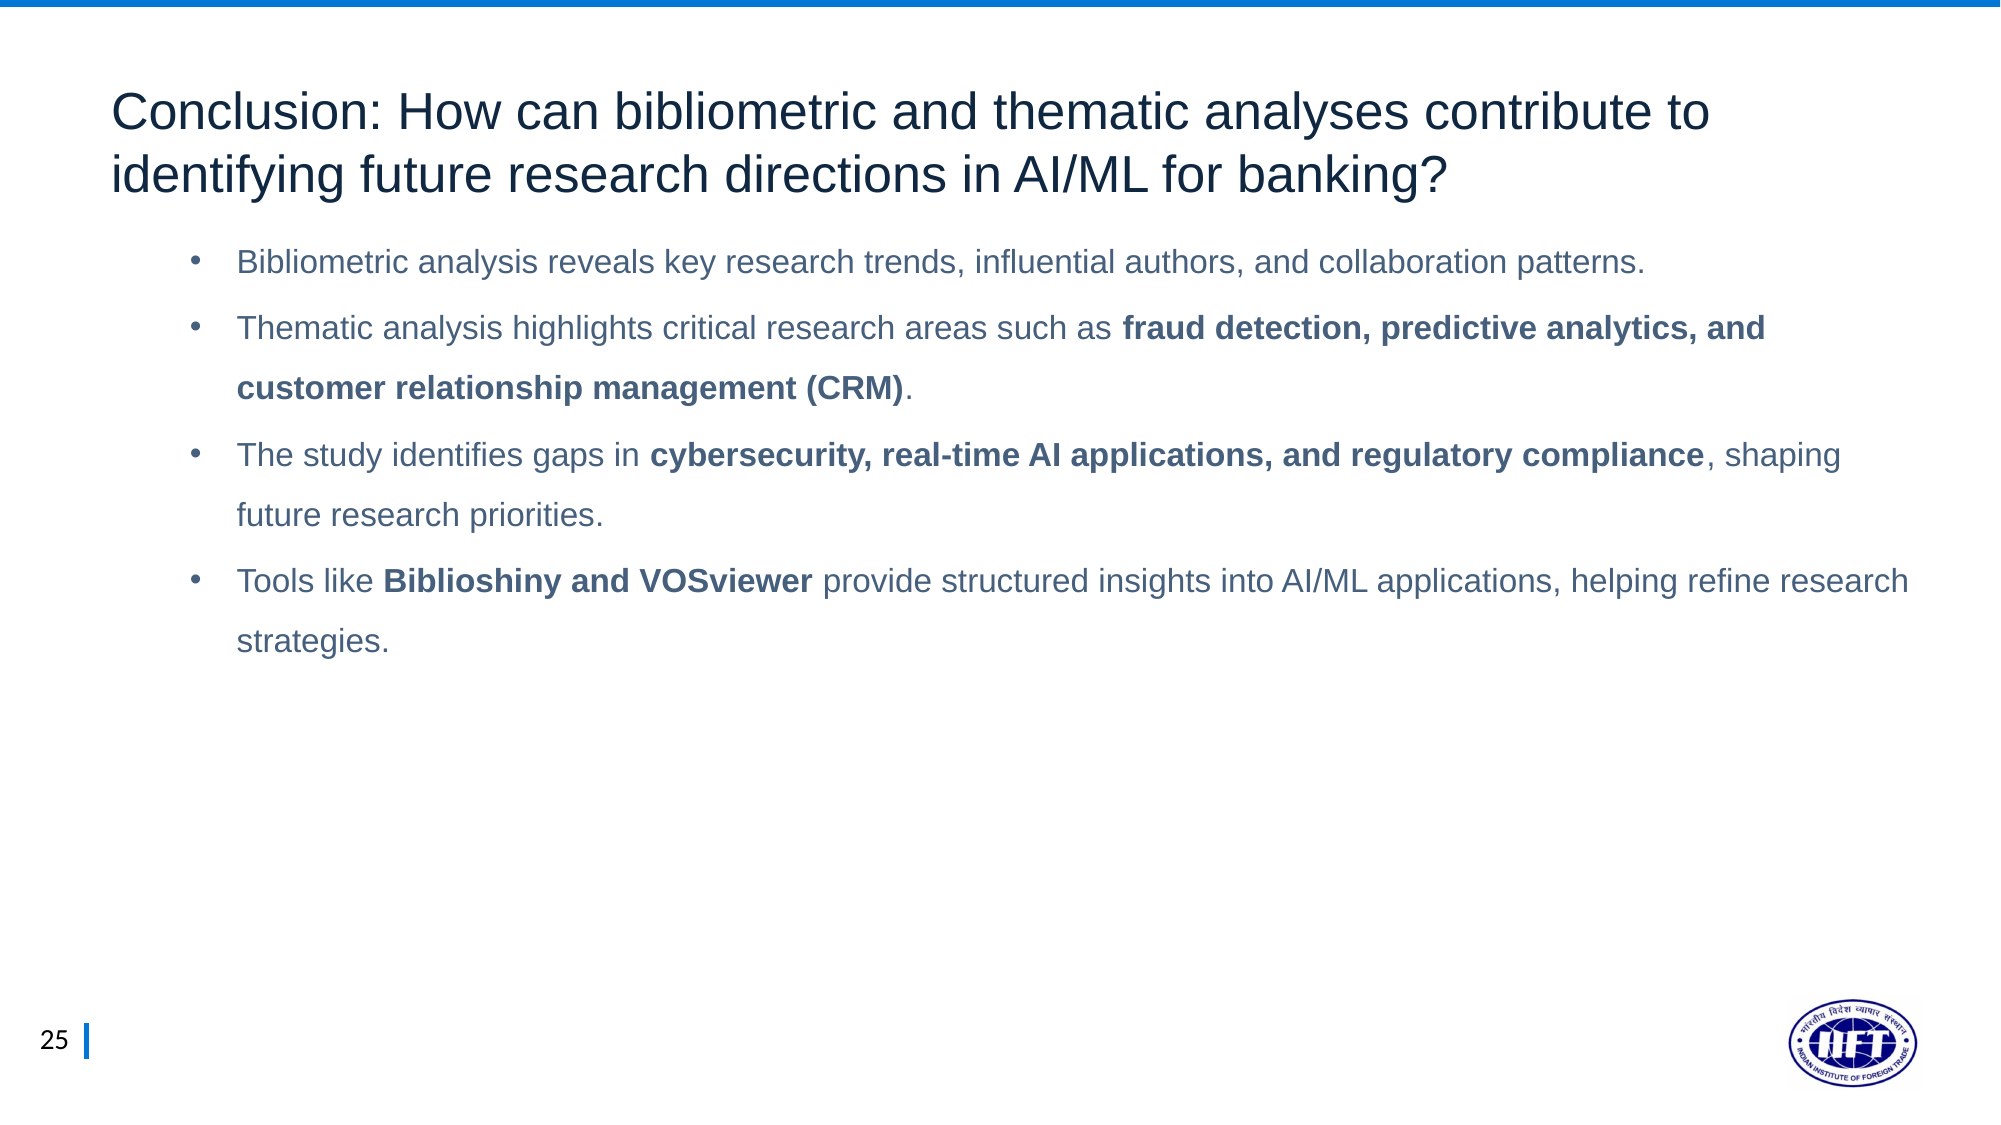

Conclusion: How can bibliometric and thematic analyses contribute to identifying future research directions in AI/ML for banking?

Bibliometric analysis reveals key research trends, influential authors, and collaboration patterns.
Thematic analysis highlights critical research areas such as fraud detection, predictive analytics, and customer relationship management (CRM).
The study identifies gaps in cybersecurity, real-time AI applications, and regulatory compliance, shaping future research priorities.
Tools like Biblioshiny and VOSviewer provide structured insights into AI/ML applications, helping refine research strategies.

25